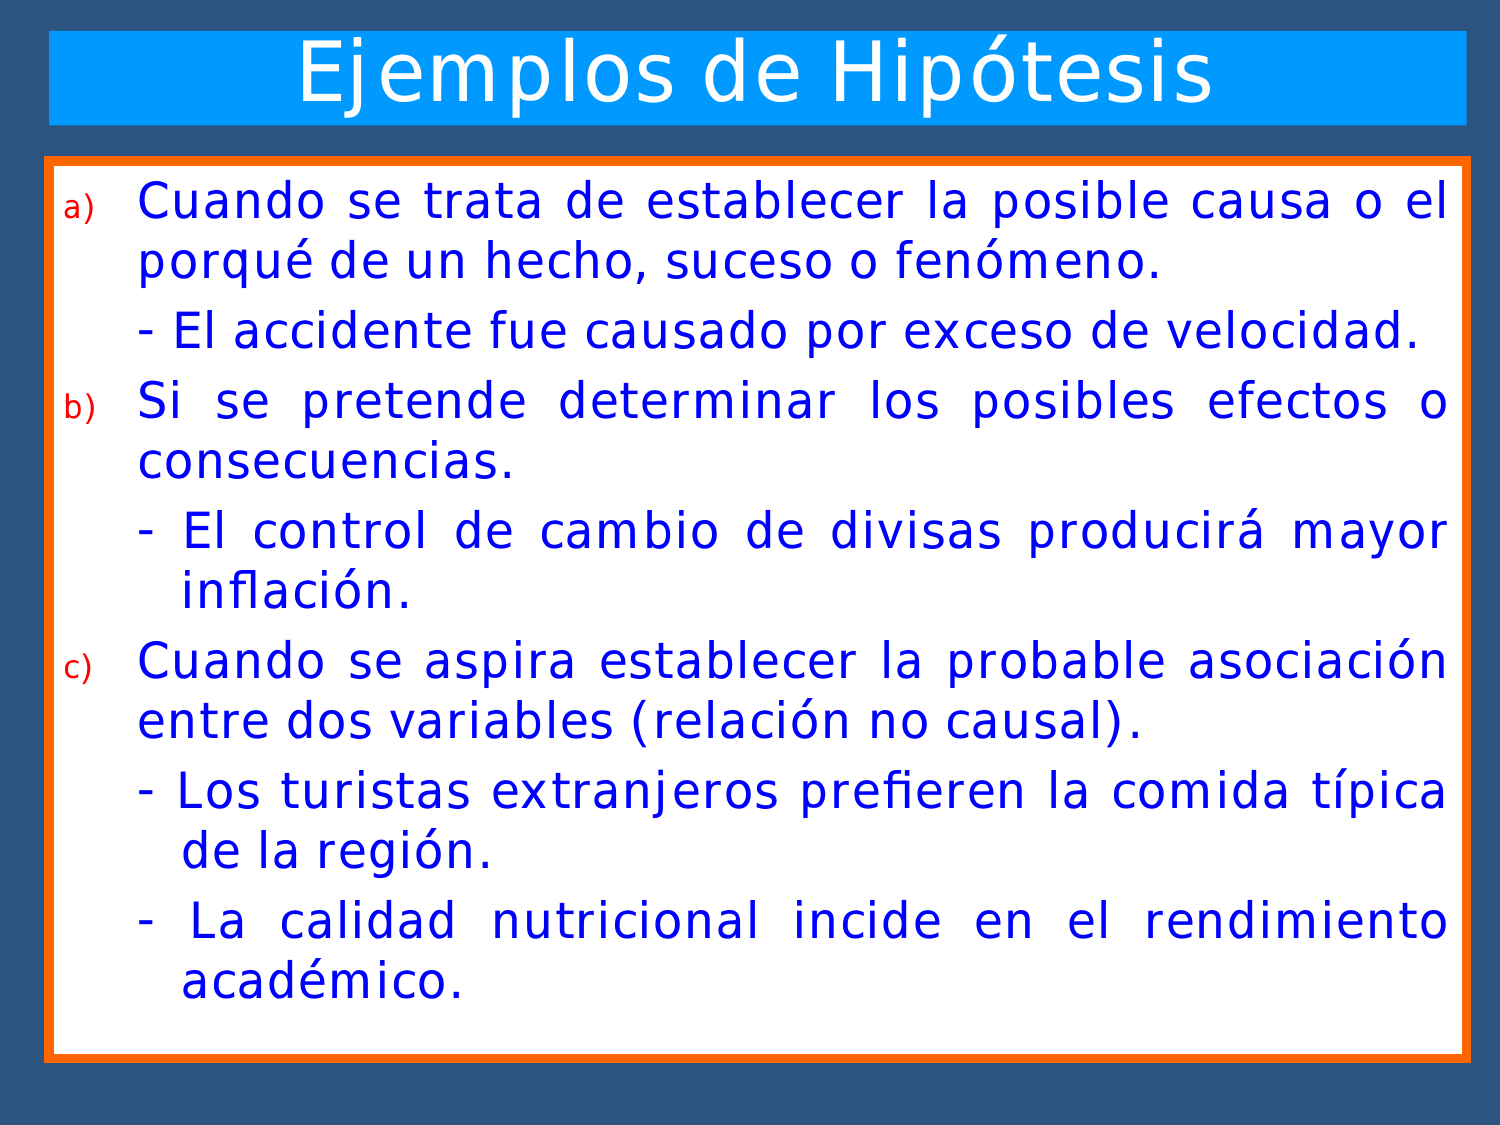

Ejemplos de Hipótesis
Cuando se trata de establecer la posible causa o el porqué de un hecho, suceso o fenómeno.
- El accidente fue causado por exceso de velocidad.
Si se pretende determinar los posibles efectos o consecuencias.
- El control de cambio de divisas producirá mayor inflación.
Cuando se aspira establecer la probable asociación entre dos variables (relación no causal).
- Los turistas extranjeros prefieren la comida típica de la región.
- La calidad nutricional incide en el rendimiento académico.